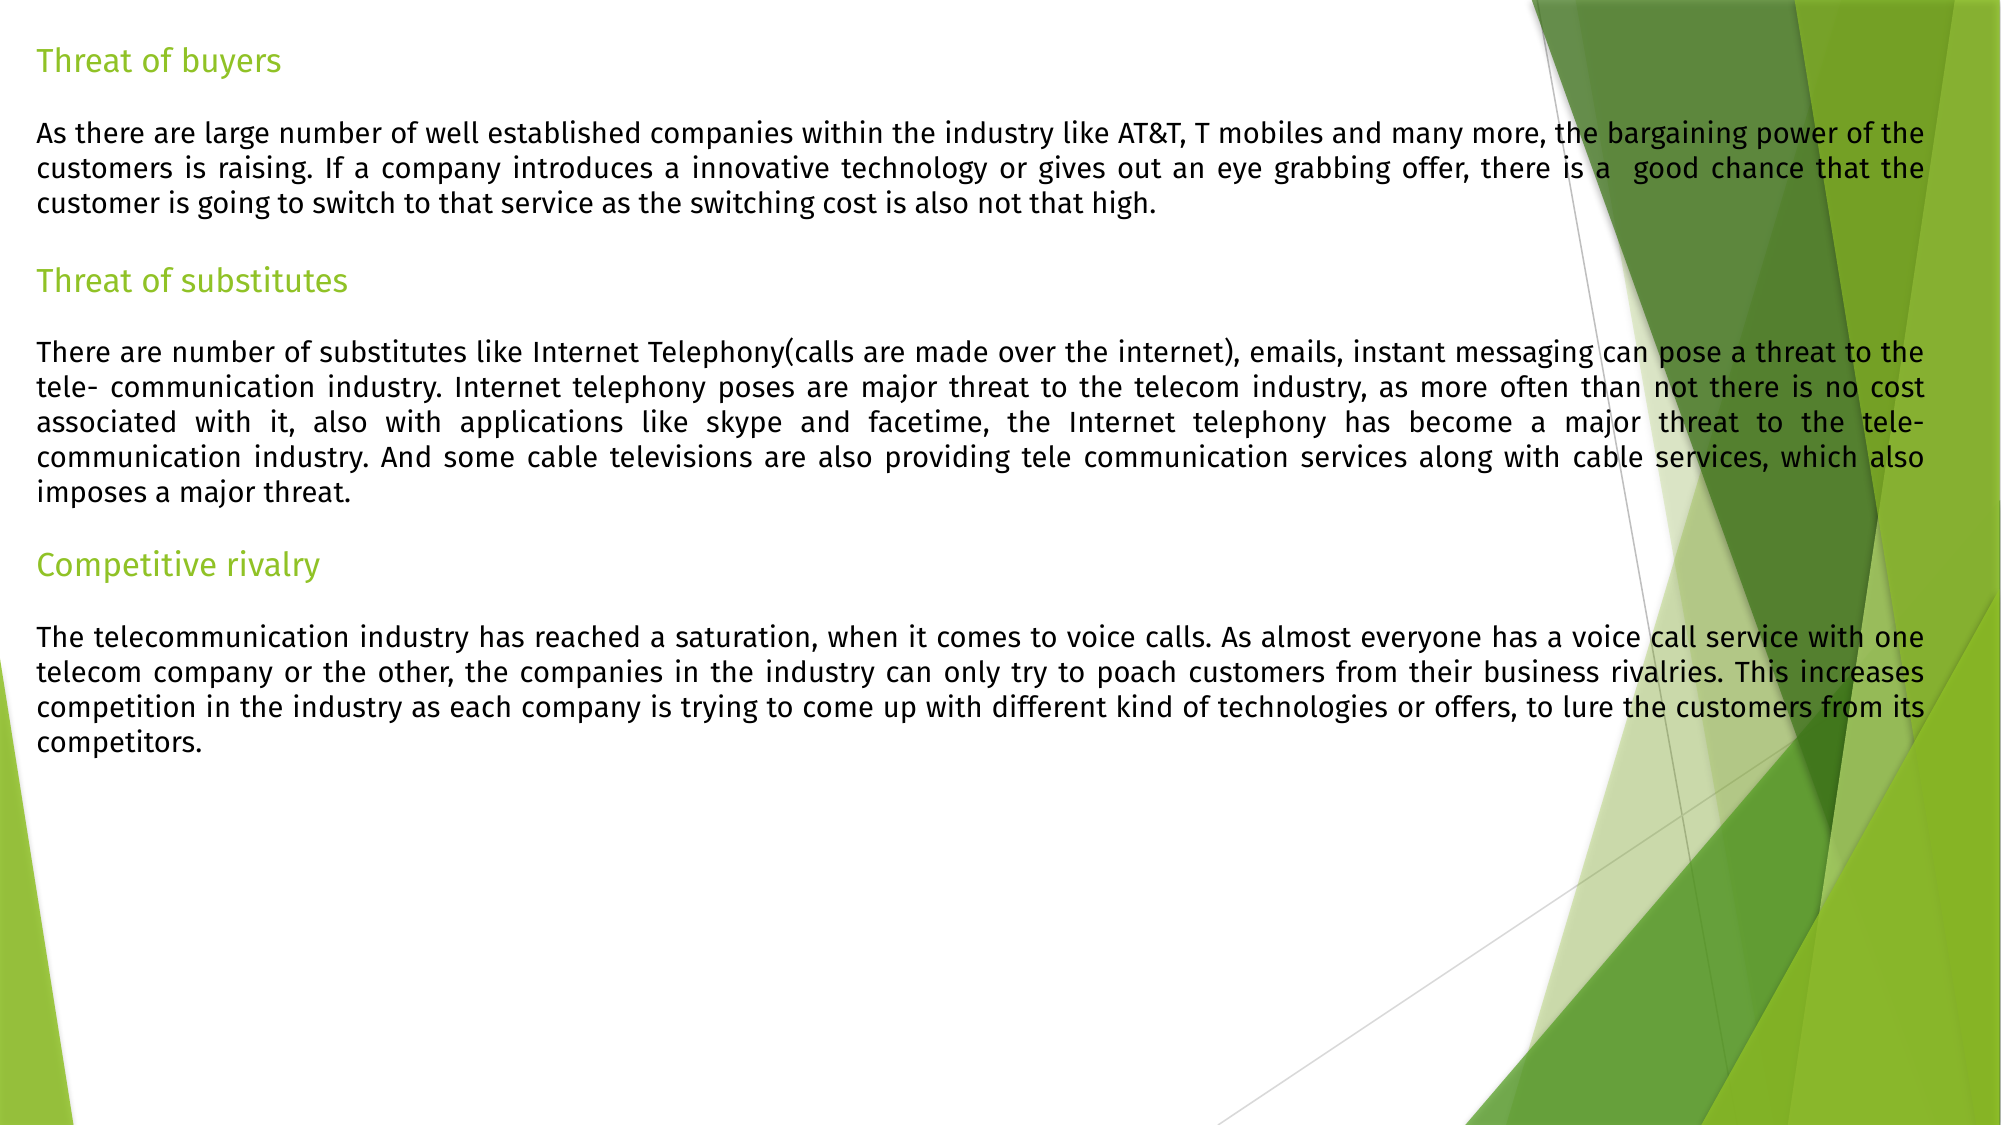

Threat of buyers

As there are large number of well established companies within the industry like AT&T, T mobiles and many more, the bargaining power of the customers is raising. If a company introduces a innovative technology or gives out an eye grabbing offer, there is a  good chance that the customer is going to switch to that service as the switching cost is also not that high.

Threat of substitutes

There are number of substitutes like Internet Telephony(calls are made over the internet), emails, instant messaging can pose a threat to the tele- communication industry. Internet telephony poses are major threat to the telecom industry, as more often than not there is no cost associated with it, also with applications like skype and facetime, the Internet telephony has become a major threat to the tele-communication industry. And some cable televisions are also providing tele communication services along with cable services, which also imposes a major threat.

Competitive rivalry

The telecommunication industry has reached a saturation, when it comes to voice calls. As almost everyone has a voice call service with one telecom company or the other, the companies in the industry can only try to poach customers from their business rivalries. This increases competition in the industry as each company is trying to come up with different kind of technologies or offers, to lure the customers from its competitors.